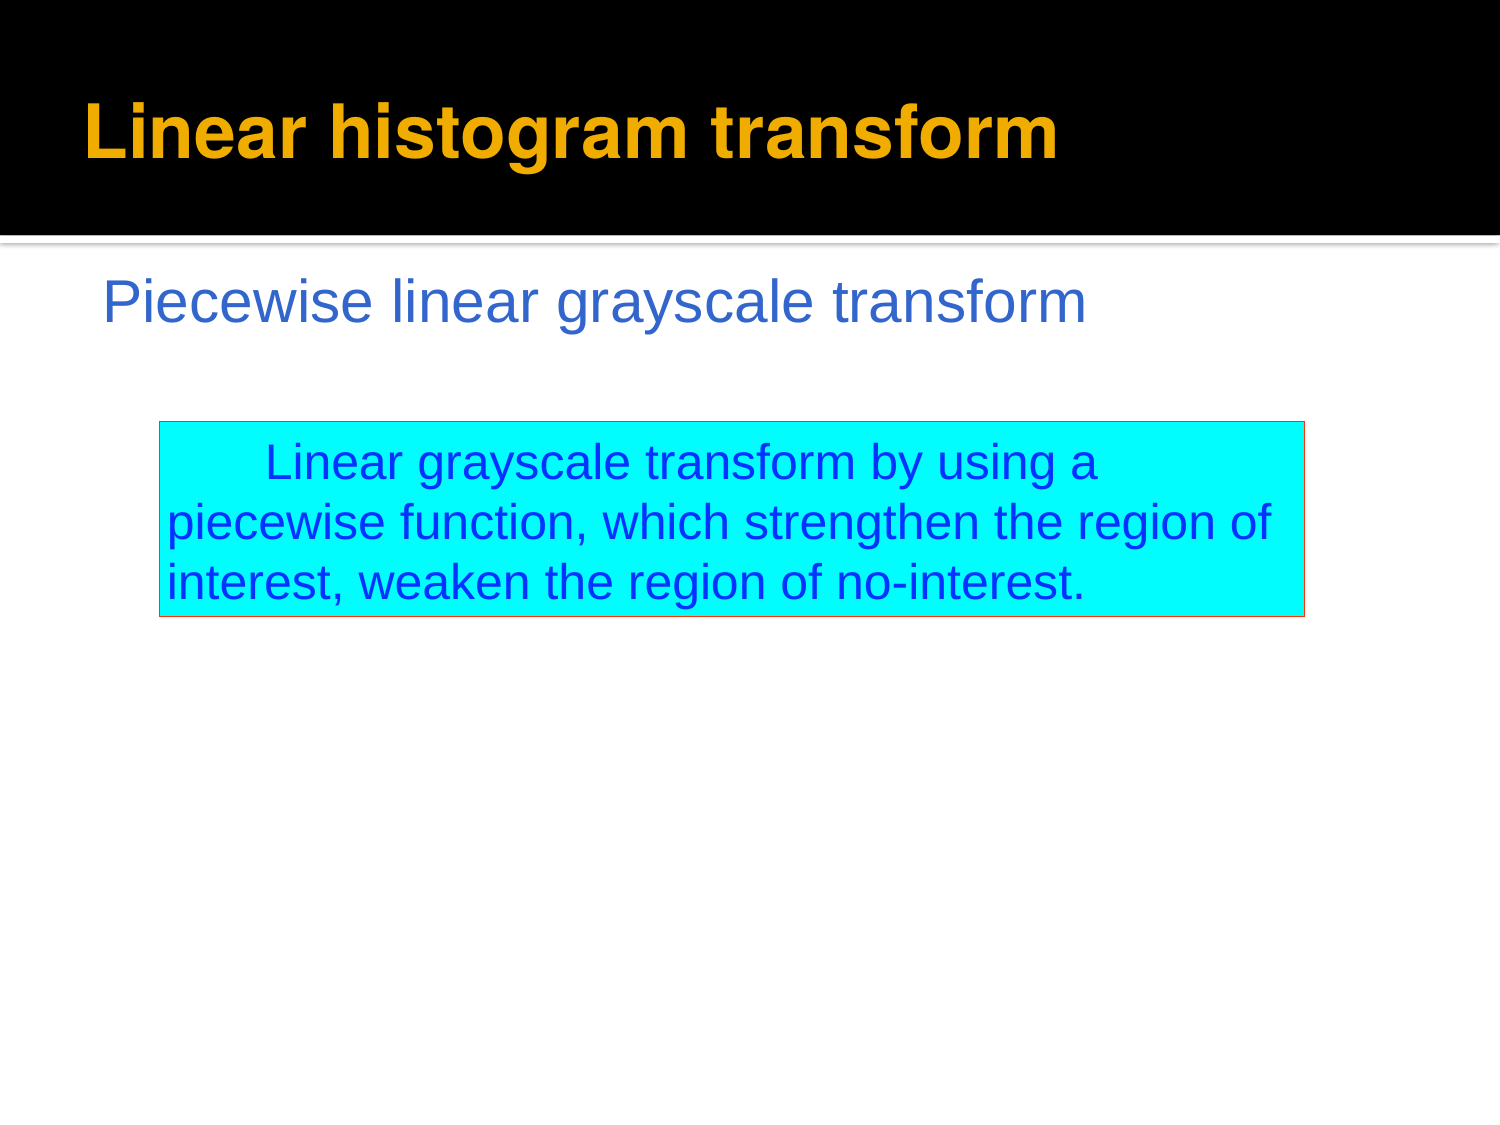

# Linear histogram transform
Piecewise linear grayscale transform
       Linear grayscale transform by using a piecewise function, which strengthen the region of interest, weaken the region of no-interest.